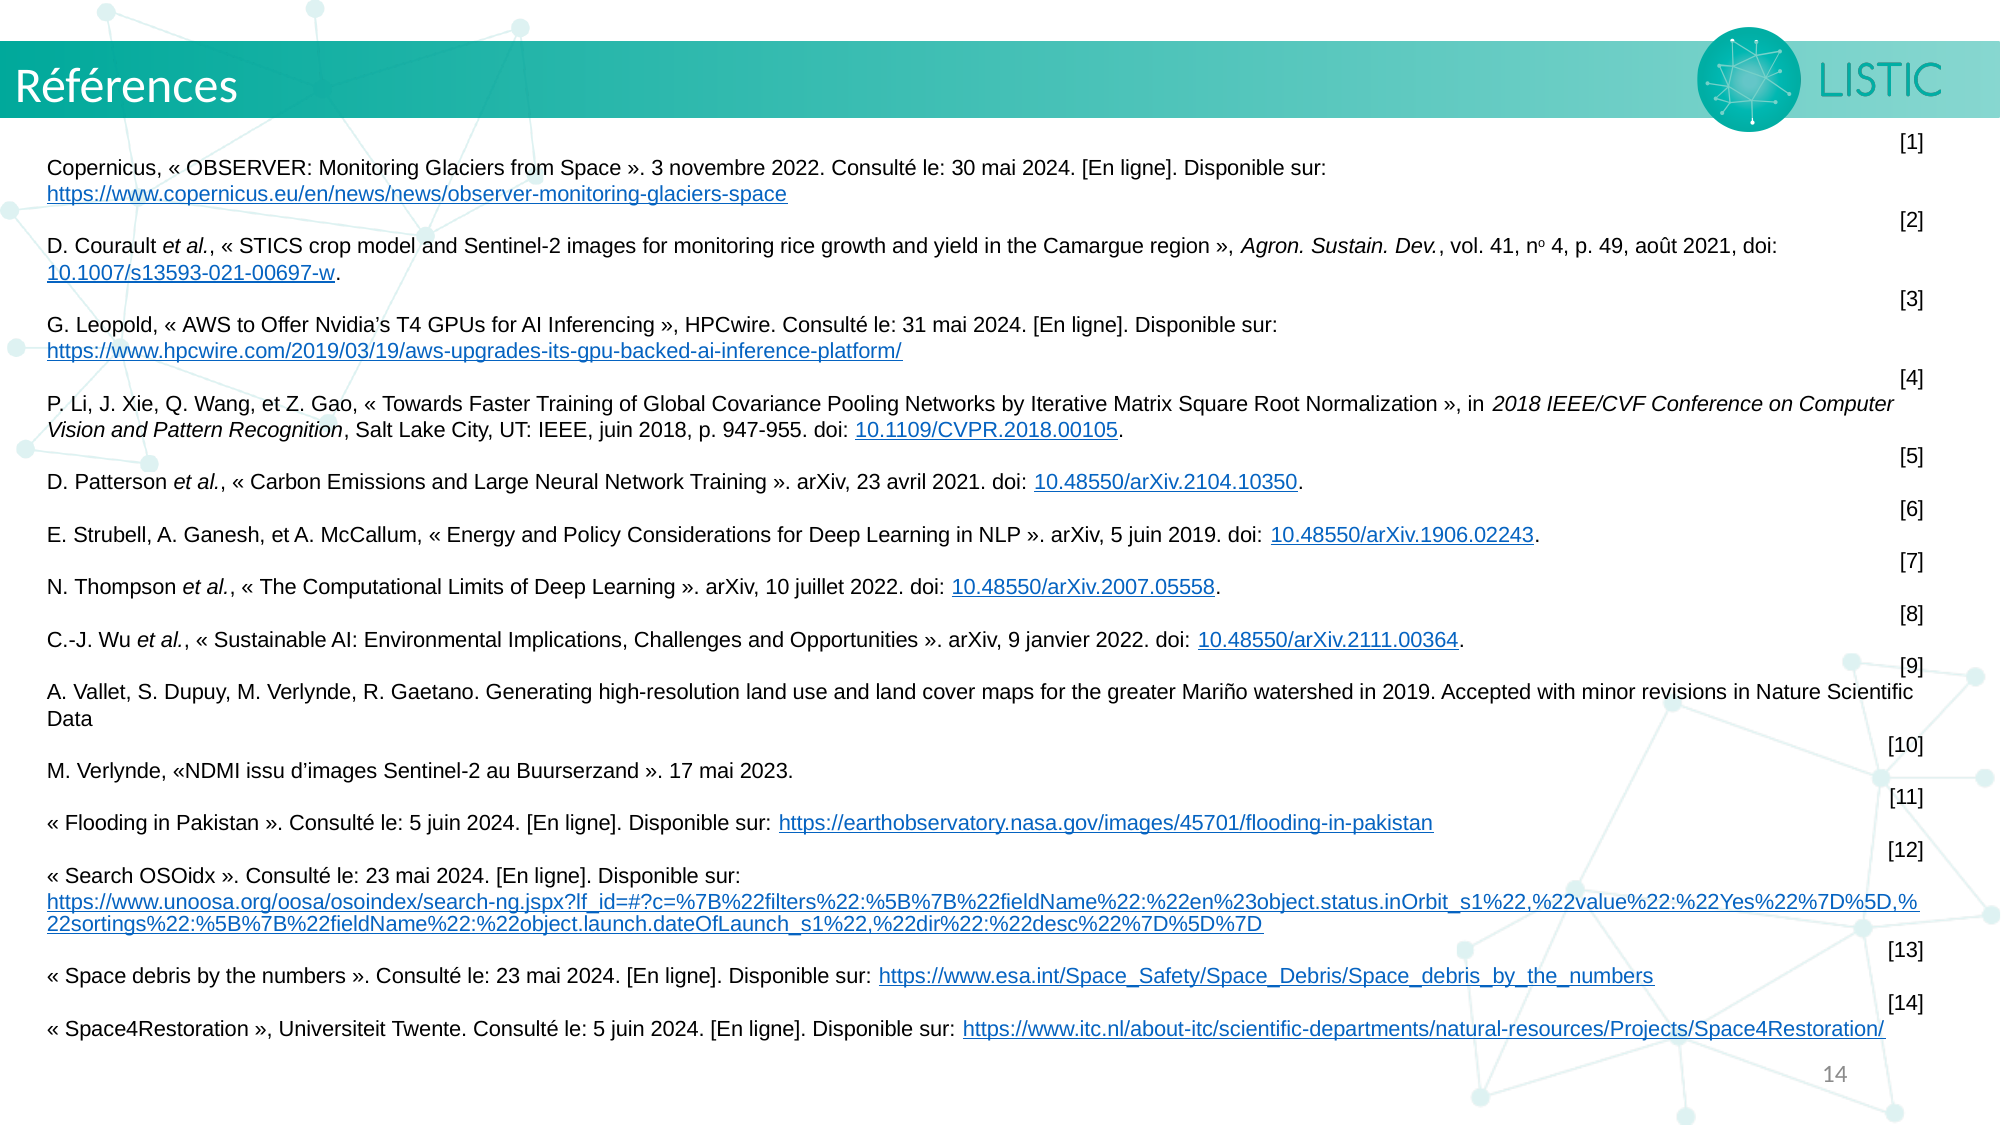

Références
[1]
Copernicus, « OBSERVER: Monitoring Glaciers from Space ». 3 novembre 2022. Consulté le: 30 mai 2024. [En ligne]. Disponible sur: https://www.copernicus.eu/en/news/news/observer-monitoring-glaciers-space
[2]
D. Courault et al., « STICS crop model and Sentinel-2 images for monitoring rice growth and yield in the Camargue region », Agron. Sustain. Dev., vol. 41, no 4, p. 49, août 2021, doi: 10.1007/s13593-021-00697-w.
[3]
G. Leopold, « AWS to Offer Nvidia’s T4 GPUs for AI Inferencing », HPCwire. Consulté le: 31 mai 2024. [En ligne]. Disponible sur: https://www.hpcwire.com/2019/03/19/aws-upgrades-its-gpu-backed-ai-inference-platform/
[4]
P. Li, J. Xie, Q. Wang, et Z. Gao, « Towards Faster Training of Global Covariance Pooling Networks by Iterative Matrix Square Root Normalization », in 2018 IEEE/CVF Conference on Computer Vision and Pattern Recognition, Salt Lake City, UT: IEEE, juin 2018, p. 947‑955. doi: 10.1109/CVPR.2018.00105.
[5]
D. Patterson et al., « Carbon Emissions and Large Neural Network Training ». arXiv, 23 avril 2021. doi: 10.48550/arXiv.2104.10350.
[6]
E. Strubell, A. Ganesh, et A. McCallum, « Energy and Policy Considerations for Deep Learning in NLP ». arXiv, 5 juin 2019. doi: 10.48550/arXiv.1906.02243.
[7]
N. Thompson et al., « The Computational Limits of Deep Learning ». arXiv, 10 juillet 2022. doi: 10.48550/arXiv.2007.05558.
[8]
C.-J. Wu et al., « Sustainable AI: Environmental Implications, Challenges and Opportunities ». arXiv, 9 janvier 2022. doi: 10.48550/arXiv.2111.00364.
[9]
A. Vallet, S. Dupuy, M. Verlynde, R. Gaetano. Generating high-resolution land use and land cover maps for the greater Mariño watershed in 2019. Accepted with minor revisions in Nature Scientific Data
[10]
M. Verlynde, «NDMI issu d’images Sentinel-2 au Buurserzand ». 17 mai 2023.
[11]
« Flooding in Pakistan ». Consulté le: 5 juin 2024. [En ligne]. Disponible sur: https://earthobservatory.nasa.gov/images/45701/flooding-in-pakistan
[12]
« Search OSOidx ». Consulté le: 23 mai 2024. [En ligne]. Disponible sur: https://www.unoosa.org/oosa/osoindex/search-ng.jspx?lf_id=#?c=%7B%22filters%22:%5B%7B%22fieldName%22:%22en%23object.status.inOrbit_s1%22,%22value%22:%22Yes%22%7D%5D,%22sortings%22:%5B%7B%22fieldName%22:%22object.launch.dateOfLaunch_s1%22,%22dir%22:%22desc%22%7D%5D%7D
[13]
« Space debris by the numbers ». Consulté le: 23 mai 2024. [En ligne]. Disponible sur: https://www.esa.int/Space_Safety/Space_Debris/Space_debris_by_the_numbers
[14]
« Space4Restoration », Universiteit Twente. Consulté le: 5 juin 2024. [En ligne]. Disponible sur: https://www.itc.nl/about-itc/scientific-departments/natural-resources/Projects/Space4Restoration/

14